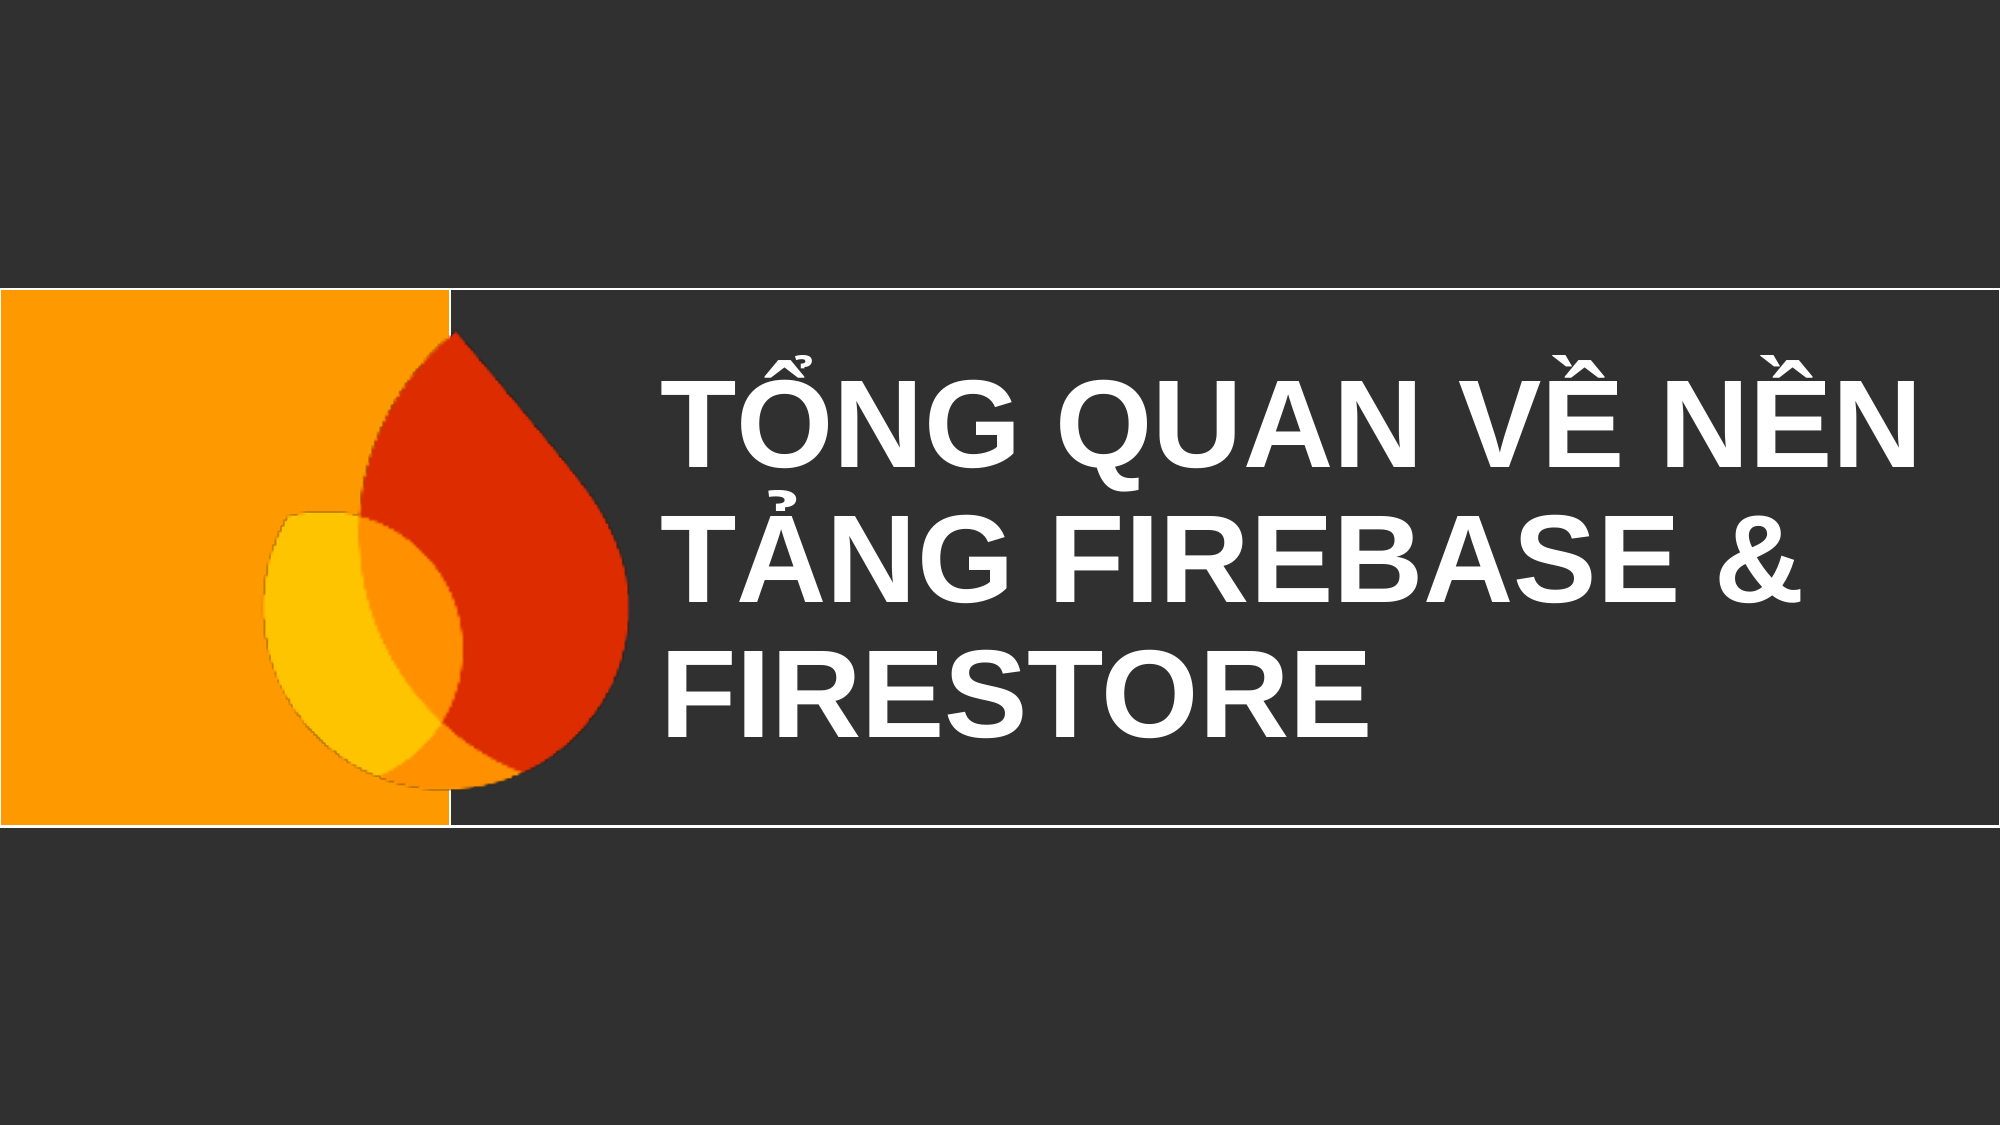

TỔNG QUAN VỀ NỀN TẢNG FIREBASE & FIRESTORE